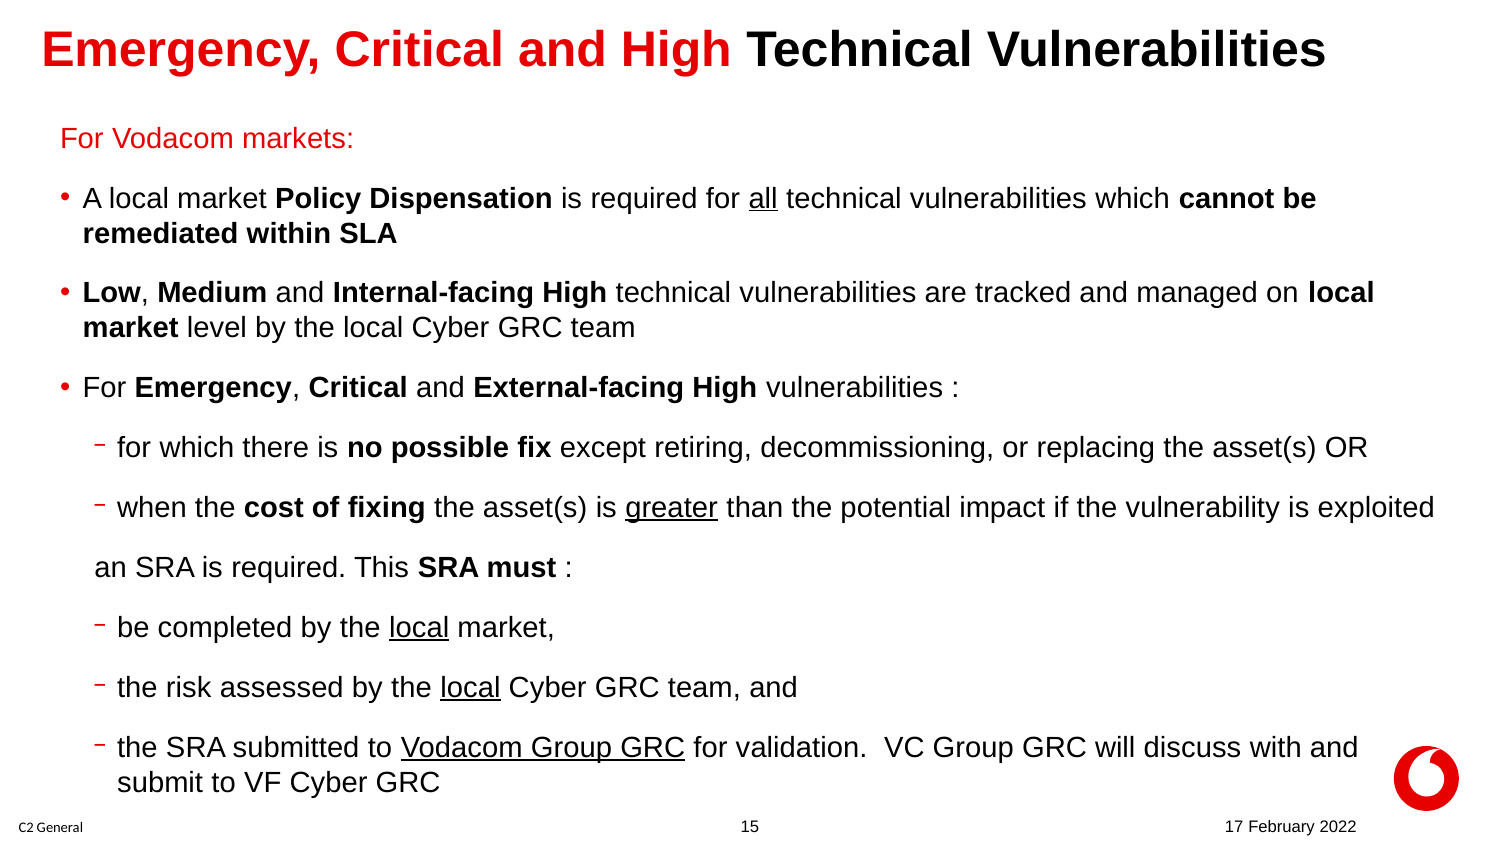

# Emergency, Critical and High Technical Vulnerabilities
For Vodacom markets:
A local market Policy Dispensation is required for all technical vulnerabilities which cannot be remediated within SLA
Low, Medium and Internal-facing High technical vulnerabilities are tracked and managed on local market level by the local Cyber GRC team
For Emergency, Critical and External-facing High vulnerabilities :
for which there is no possible fix except retiring, decommissioning, or replacing the asset(s) OR
when the cost of fixing the asset(s) is greater than the potential impact if the vulnerability is exploited
an SRA is required. This SRA must :
be completed by the local market,
the risk assessed by the local Cyber GRC team, and
the SRA submitted to Vodacom Group GRC for validation.  VC Group GRC will discuss with and submit to VF Cyber GRC

17 February 2022
15